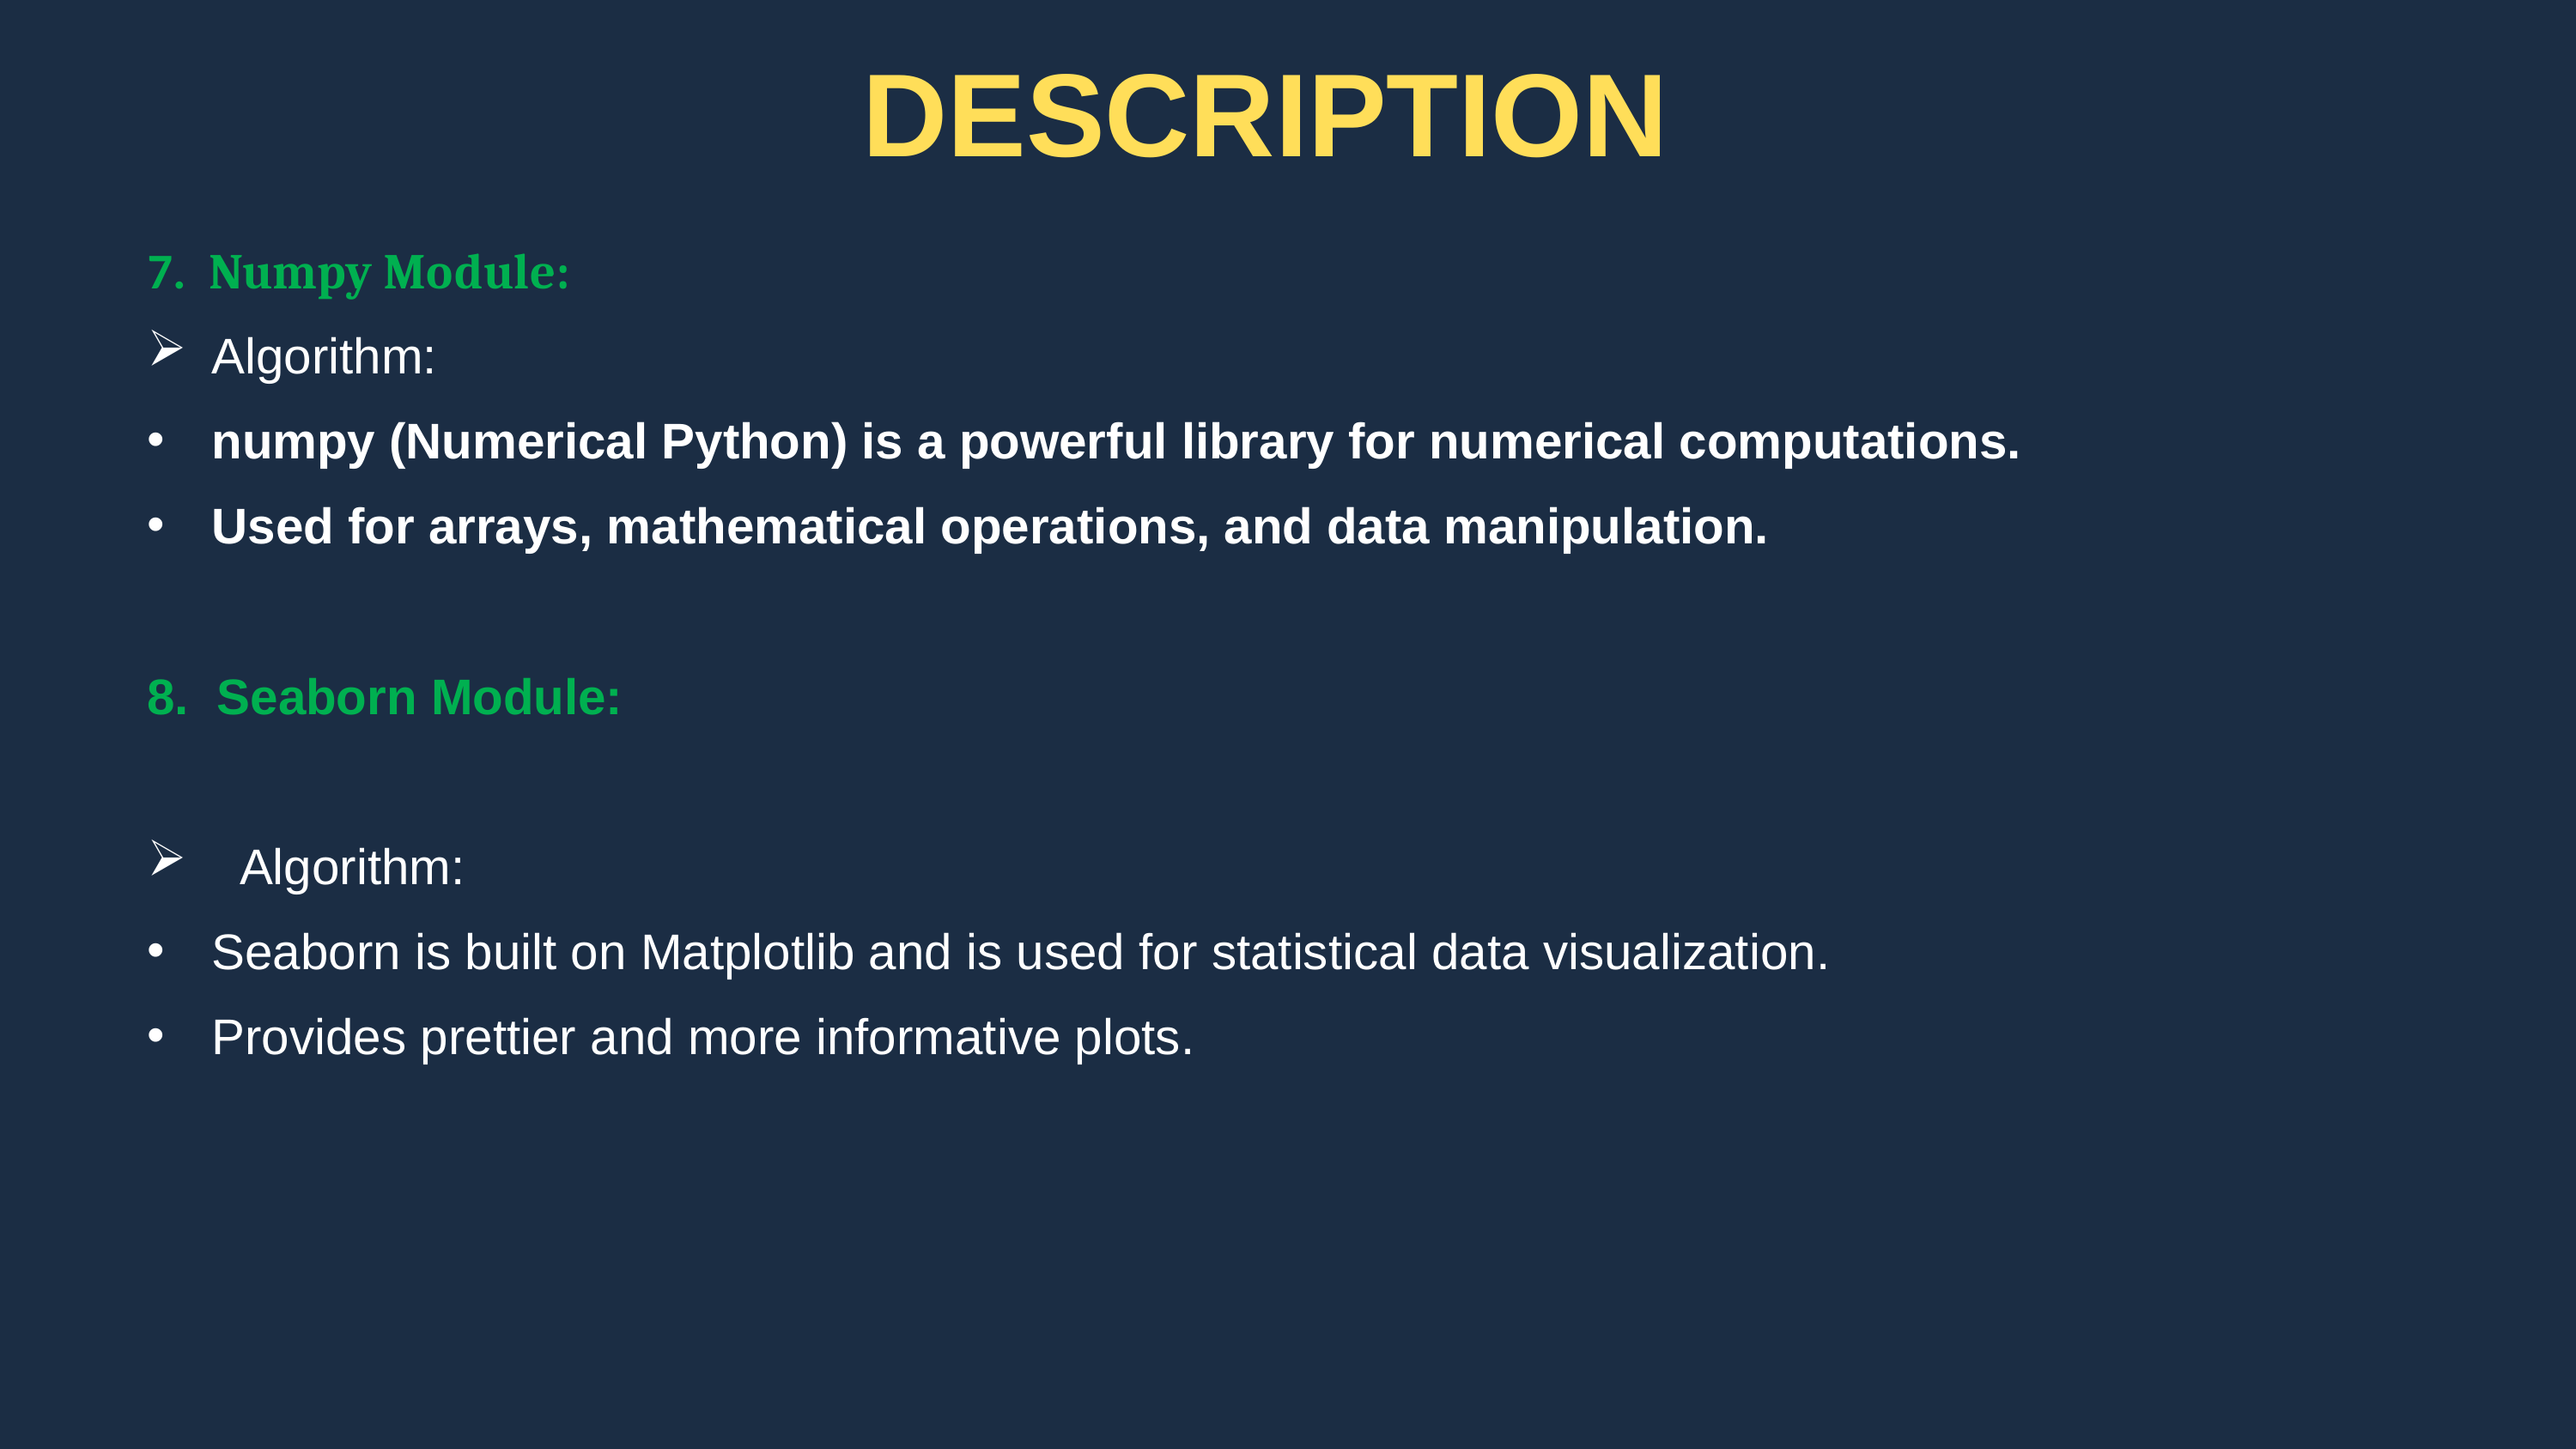

DESCRIPTION
7.  Numpy Module:
Algorithm:
numpy (Numerical Python) is a powerful library for numerical computations.
Used for arrays, mathematical operations, and data manipulation.

8.  Seaborn Module:

  Algorithm:
Seaborn is built on Matplotlib and is used for statistical data visualization.
Provides prettier and more informative plots.